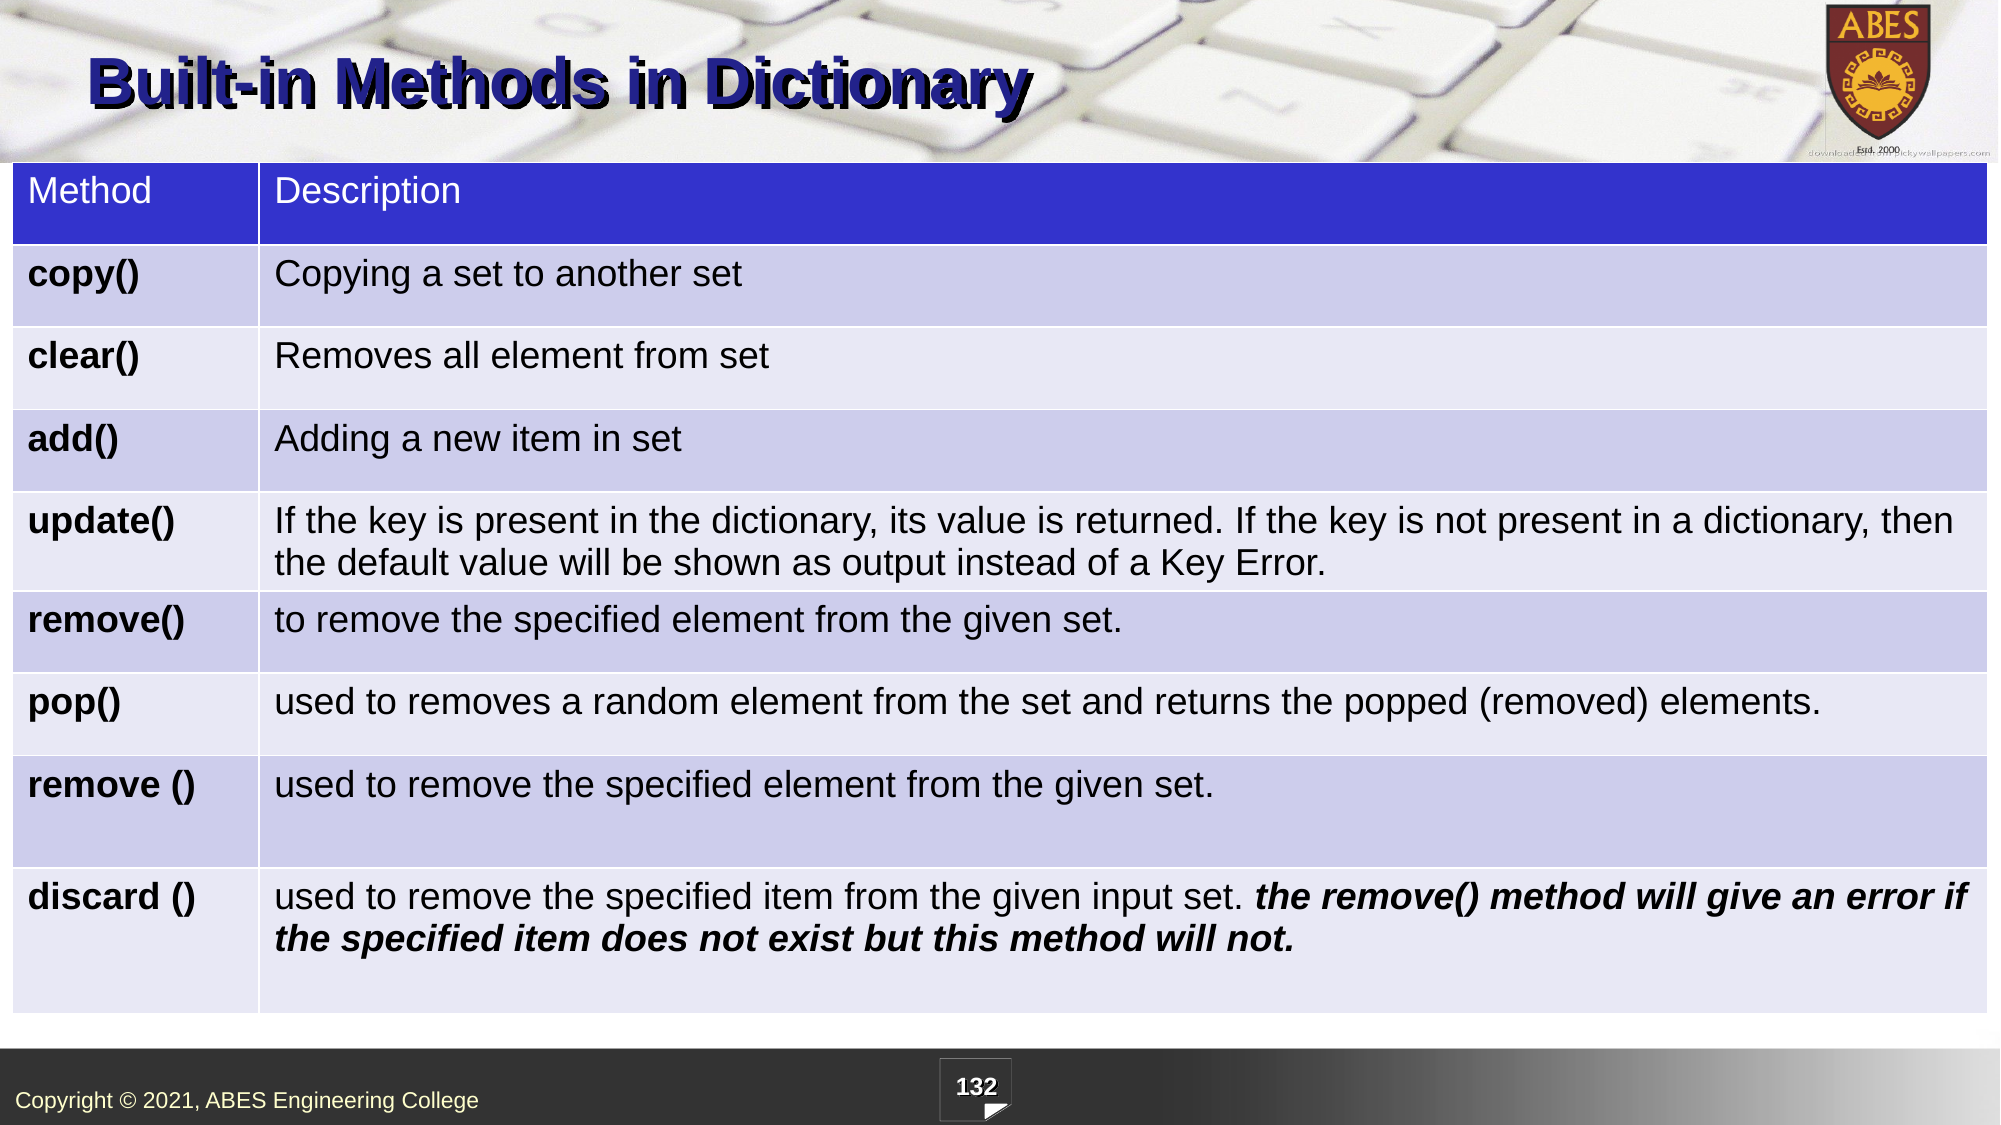

# Built-in Methods in Dictionary
| Method | Description |
| --- | --- |
| copy() | Copying a set to another set |
| clear() | Removes all element from set |
| add() | Adding a new item in set |
| update() | If the key is present in the dictionary, its value is returned. If the key is not present in a dictionary, then the default value will be shown as output instead of a Key Error. |
| remove() | to remove the specified element from the given set. |
| pop() | used to removes a random element from the set and returns the popped (removed) elements. |
| remove () | used to remove the specified element from the given set. |
| discard () | used to remove the specified item from the given input set. the remove() method will give an error if the specified item does not exist but this method will not. |
132